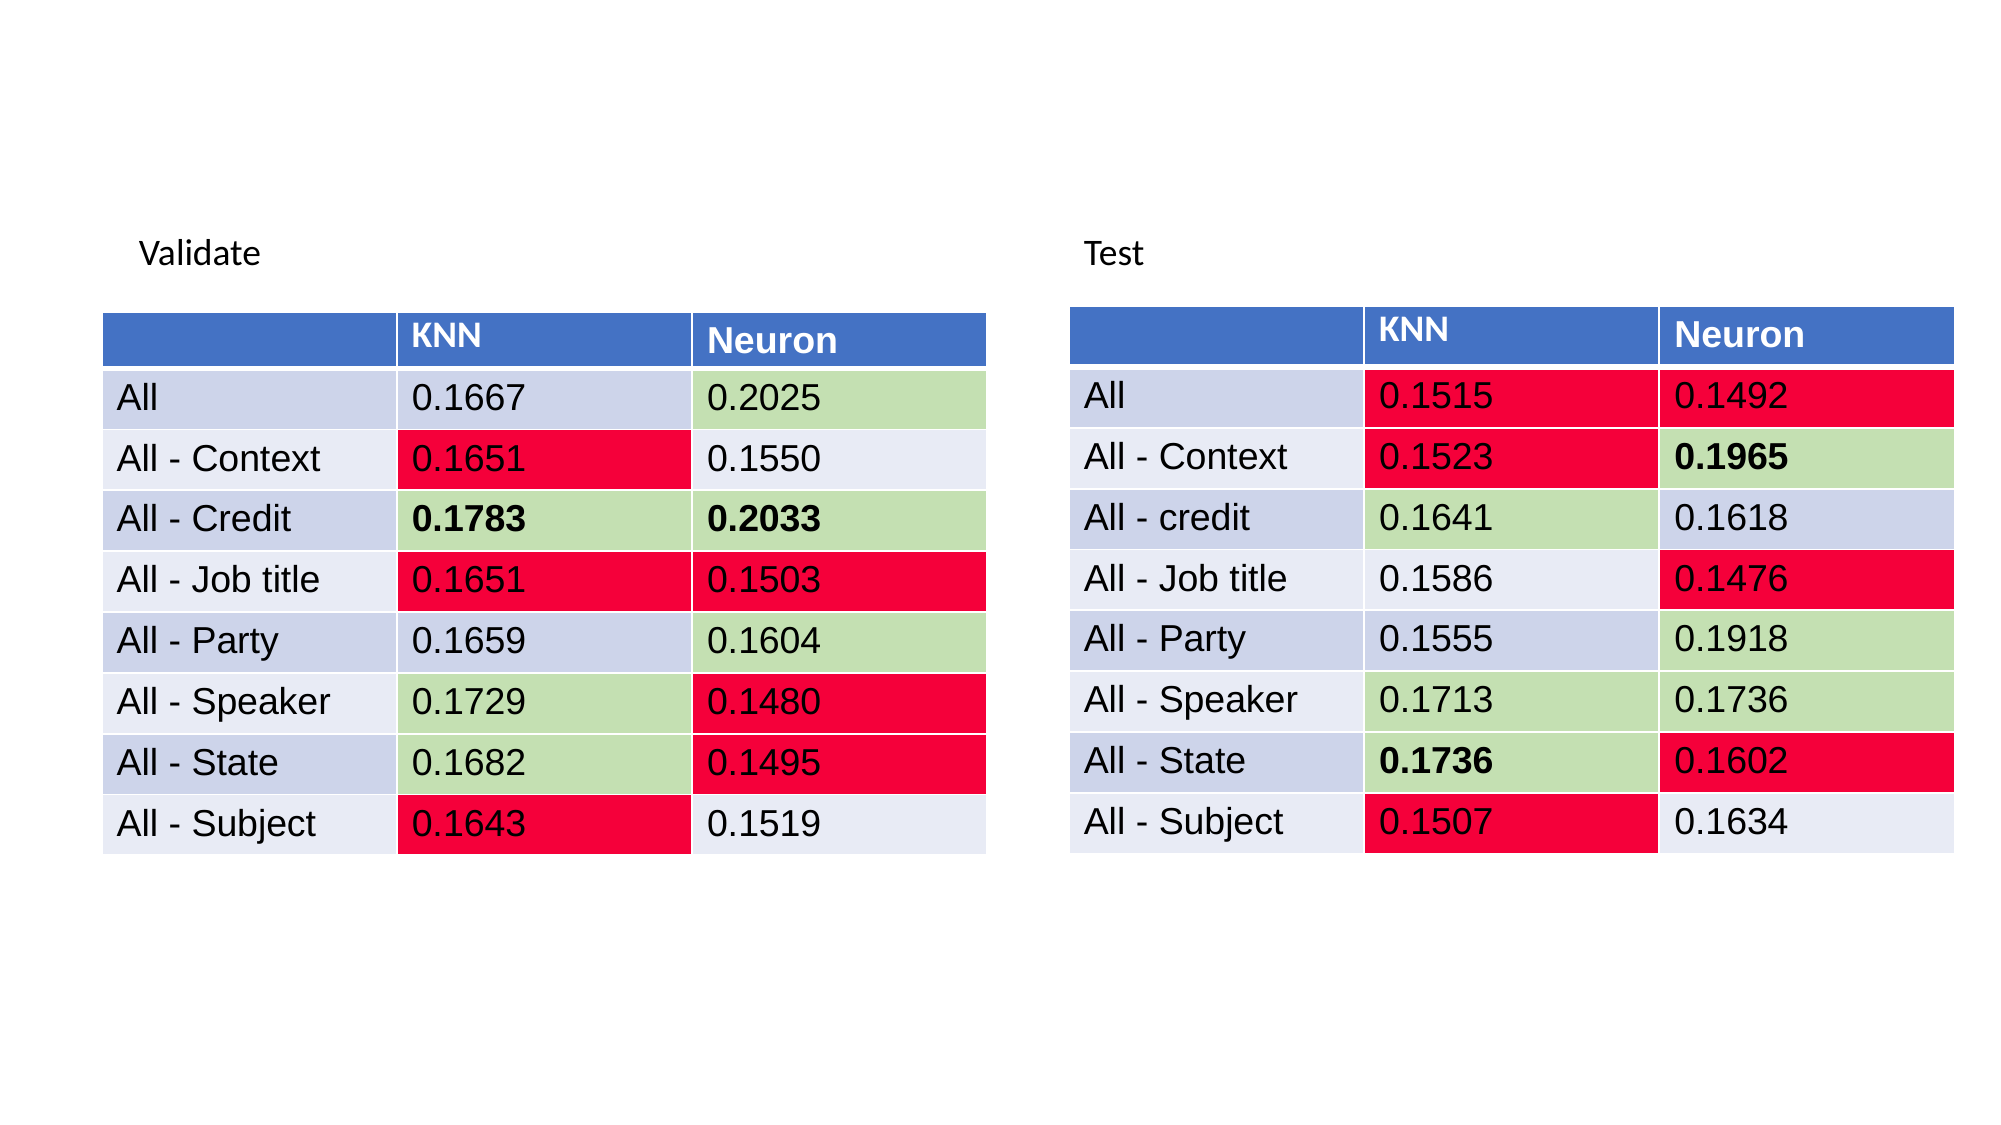

Validate
Test
|  | KNN | Neuron |
| --- | --- | --- |
| All | 0.1515 | 0.1492 |
| All - Context | 0.1523 | 0.1965 |
| All - credit | 0.1641 | 0.1618 |
| All - Job title | 0.1586 | 0.1476 |
| All - Party | 0.1555 | 0.1918 |
| All - Speaker | 0.1713 | 0.1736 |
| All - State | 0.1736 | 0.1602 |
| All - Subject | 0.1507 | 0.1634 |
|  | KNN | Neuron |
| --- | --- | --- |
| All | 0.1667 | 0.2025 |
| All - Context | 0.1651 | 0.1550 |
| All - Credit | 0.1783 | 0.2033 |
| All - Job title | 0.1651 | 0.1503 |
| All - Party | 0.1659 | 0.1604 |
| All - Speaker | 0.1729 | 0.1480 |
| All - State | 0.1682 | 0.1495 |
| All - Subject | 0.1643 | 0.1519 |